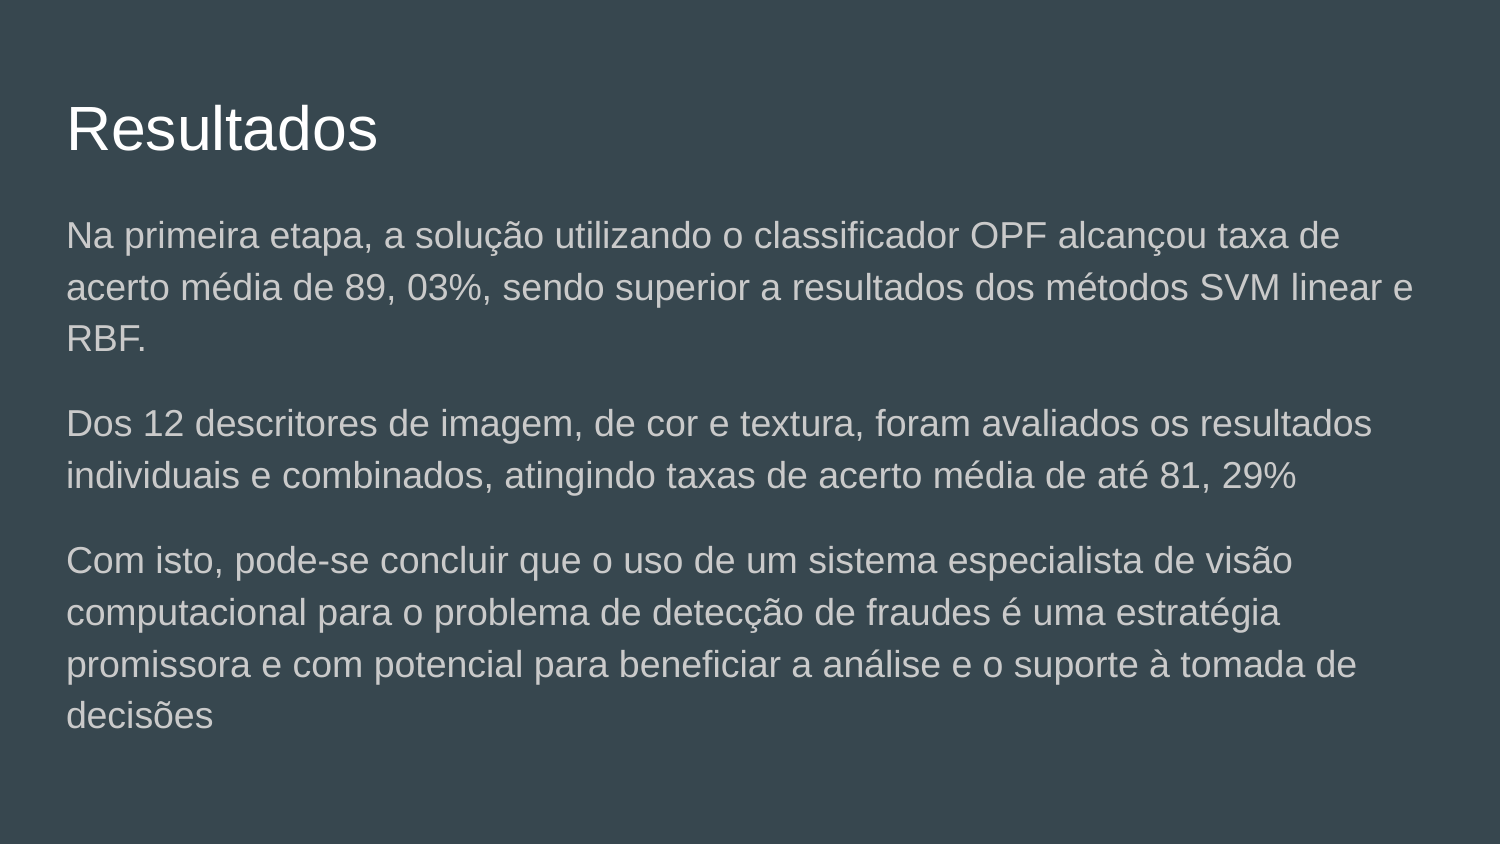

# Resultados
Na primeira etapa, a solução utilizando o classificador OPF alcançou taxa de acerto média de 89, 03%, sendo superior a resultados dos métodos SVM linear e RBF.
Dos 12 descritores de imagem, de cor e textura, foram avaliados os resultados individuais e combinados, atingindo taxas de acerto média de até 81, 29%
Com isto, pode-se concluir que o uso de um sistema especialista de visão computacional para o problema de detecção de fraudes é uma estratégia promissora e com potencial para beneficiar a análise e o suporte à tomada de decisões